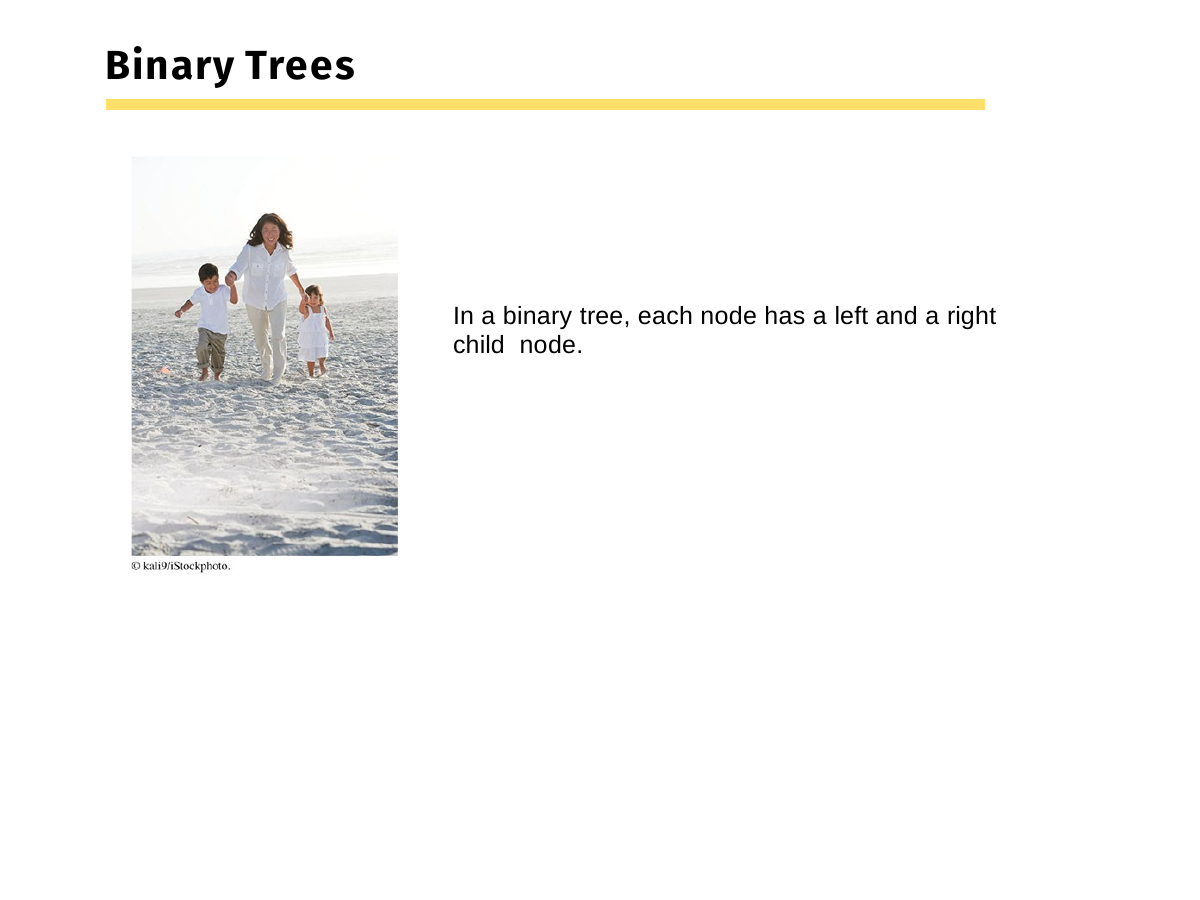

# Binary Trees

In a binary tree, each node has a left and a right child  node.